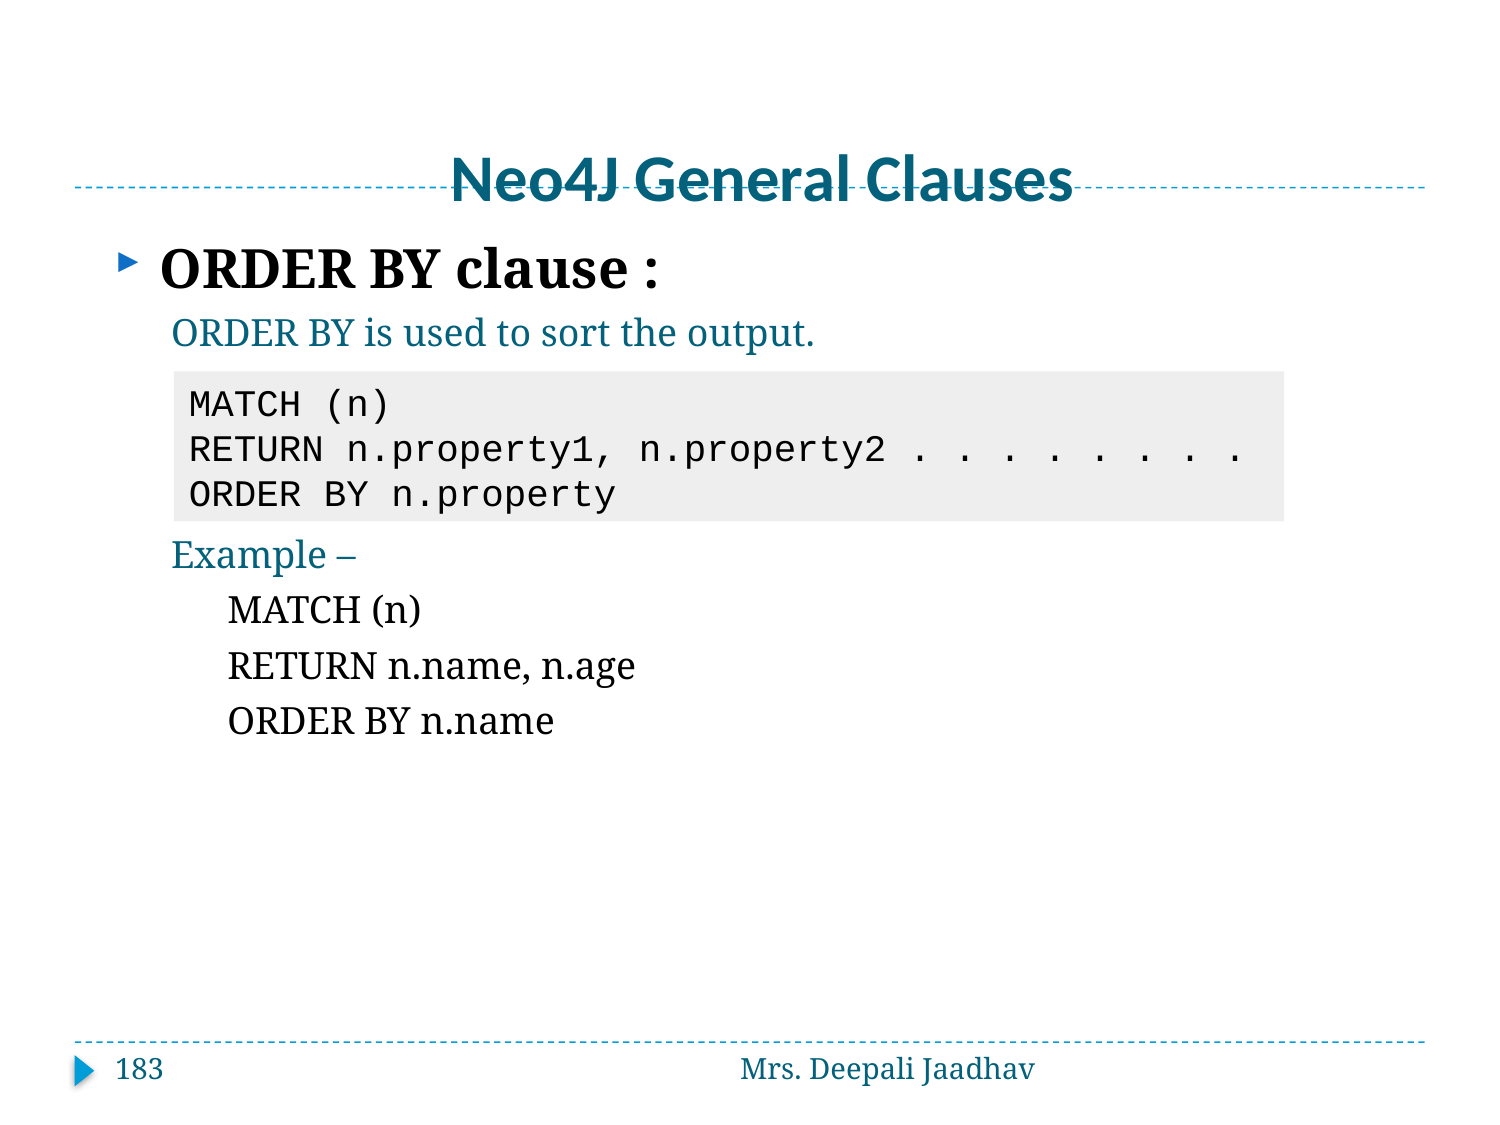

# Neo4J General Clauses
ORDER BY clause :
ORDER BY is used to sort the output.

Example –
MATCH (n)
RETURN n.name, n.age
ORDER BY n.name
MATCH (n)
RETURN n.property1, n.property2 . . . . . . . .
ORDER BY n.property
183
Mrs. Deepali Jaadhav